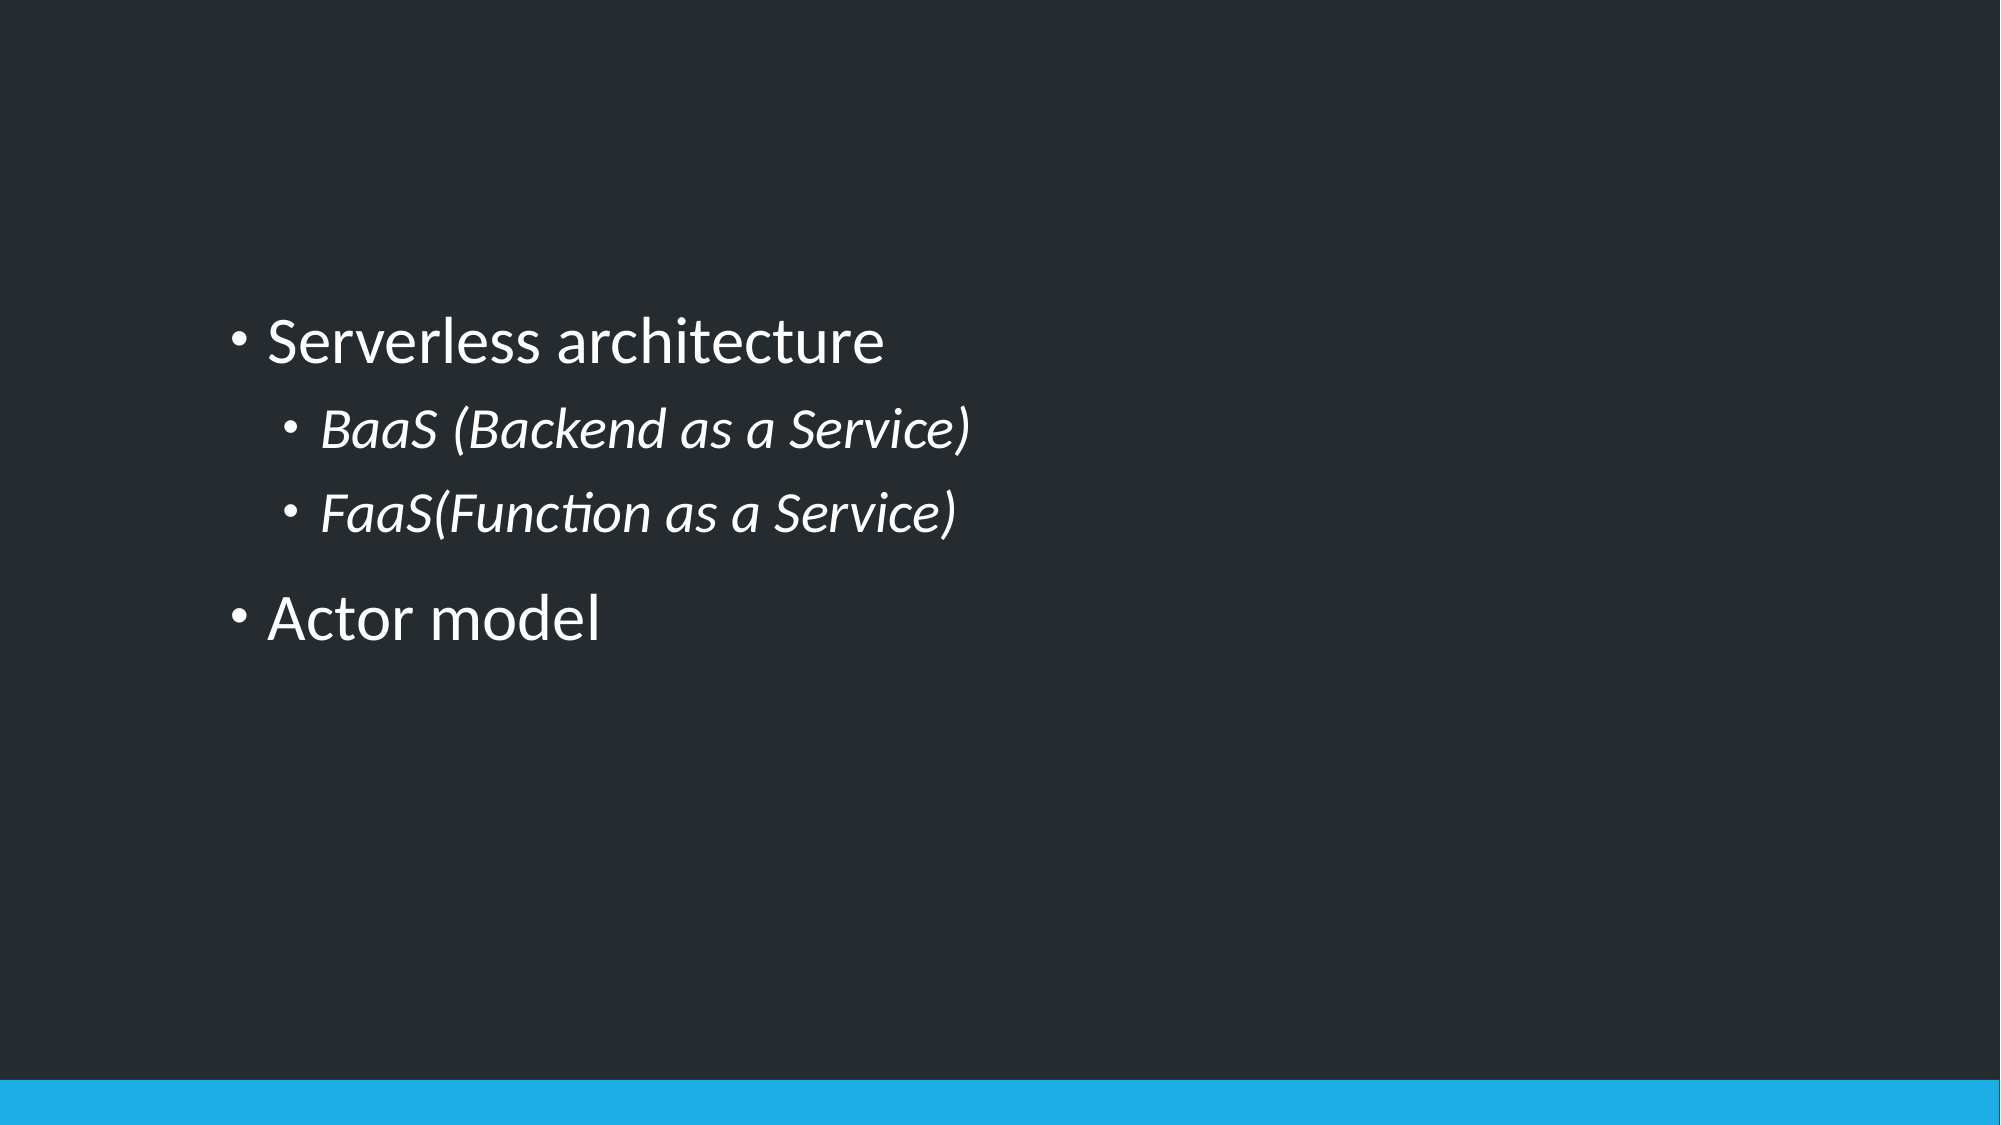

Serverless architecture
BaaS (Backend as a Service)
FaaS(Function as a Service)
Actor model